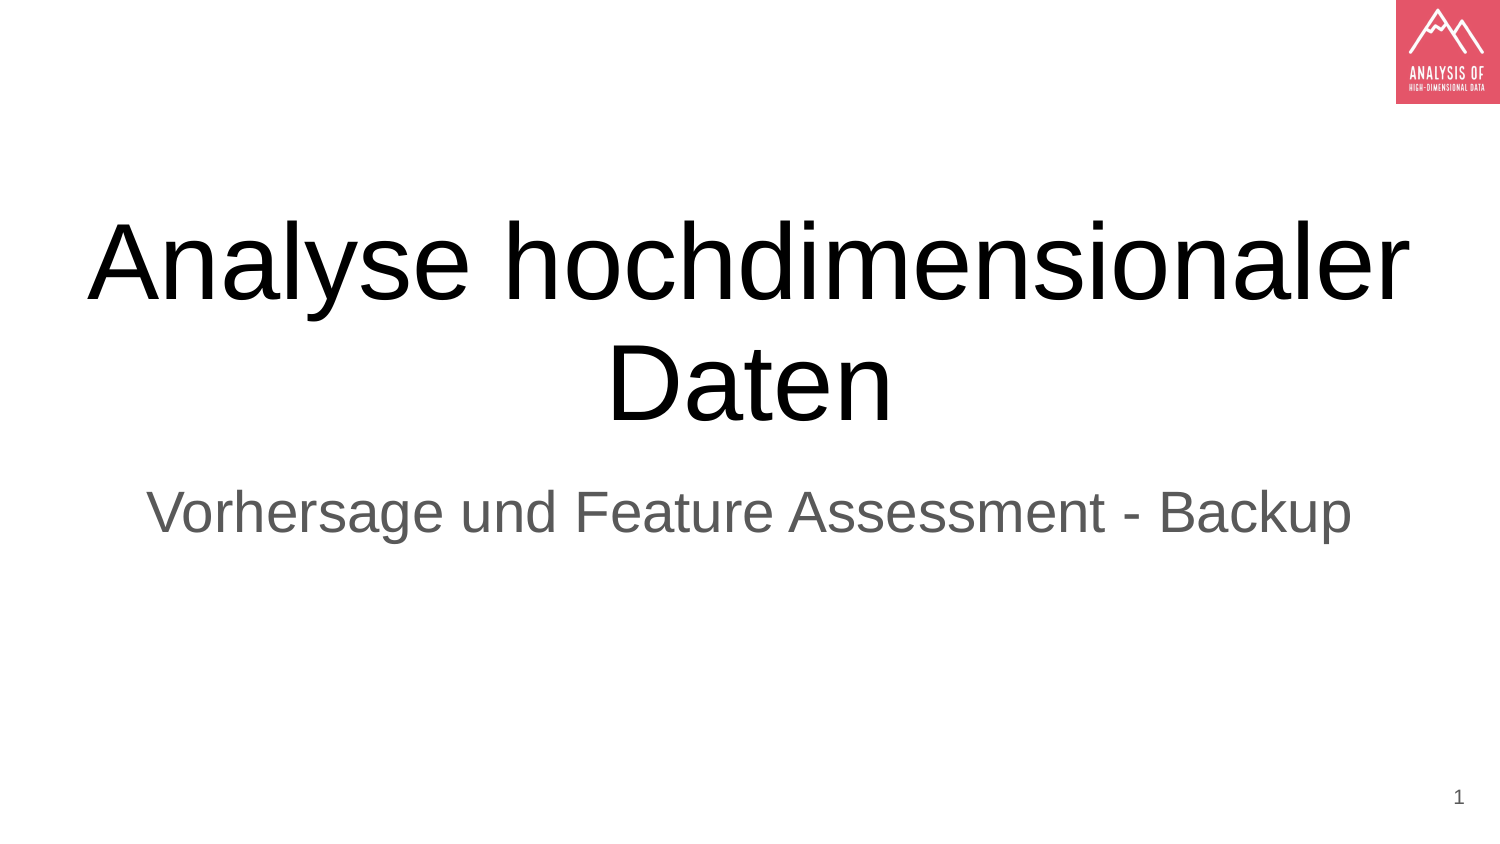

# Analyse hochdimensionaler Daten
Vorhersage und Feature Assessment - Backup
1